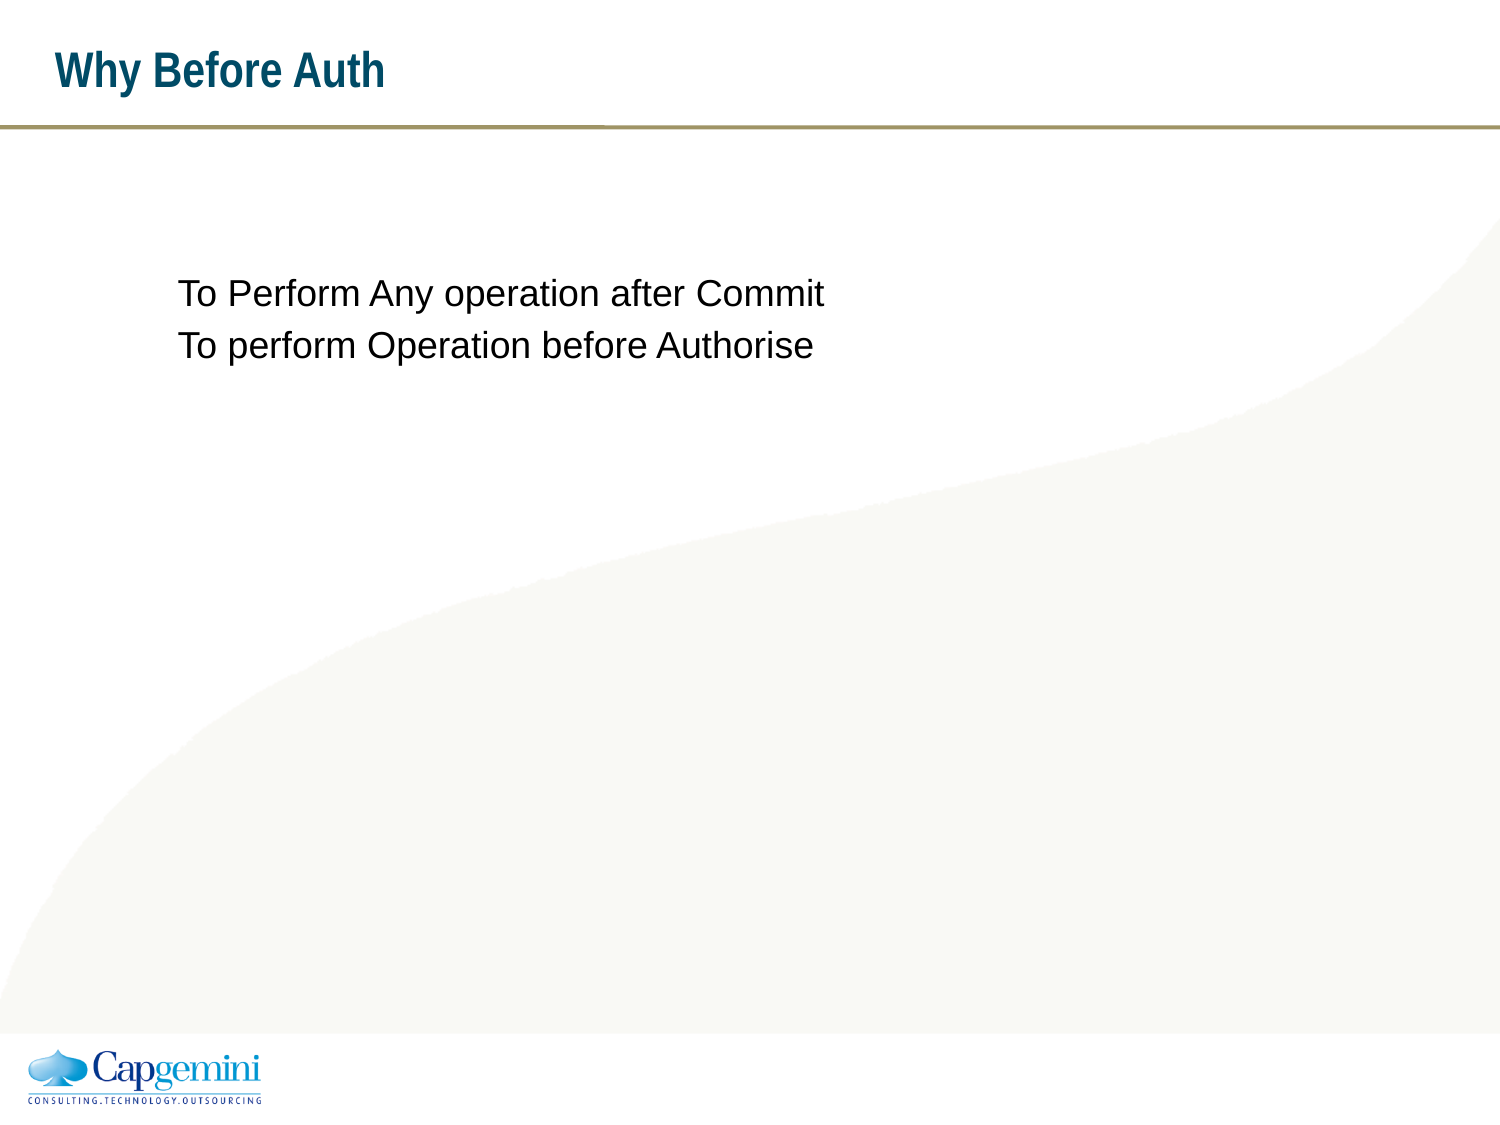

# Why Before Auth
To Perform Any operation after Commit
To perform Operation before Authorise